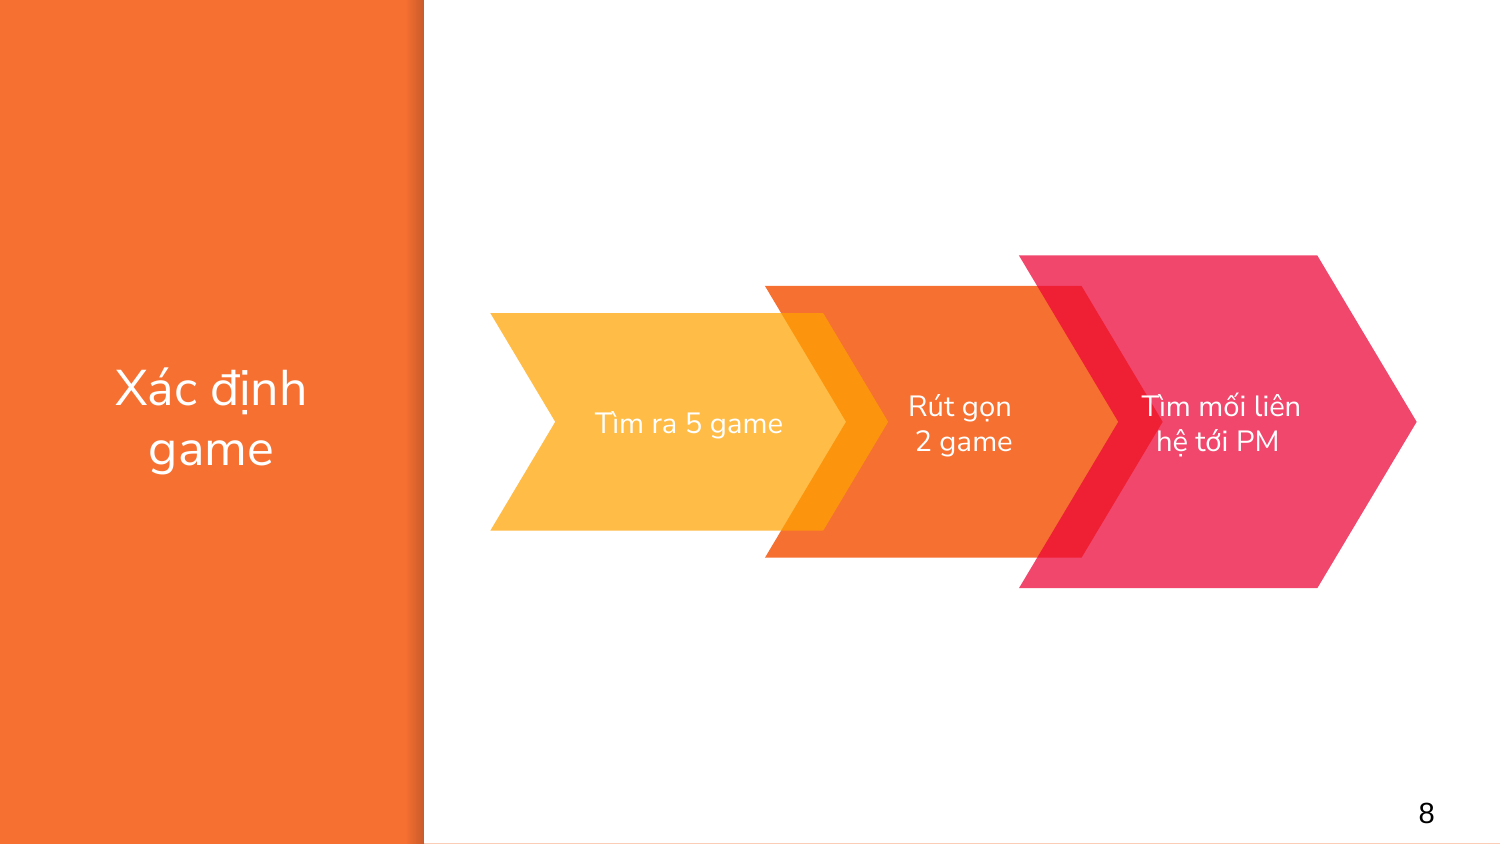

Tìm mối liên hệ tới PM
Rút gọn
2 game
Tìm ra 5 game
# Xác định game
8